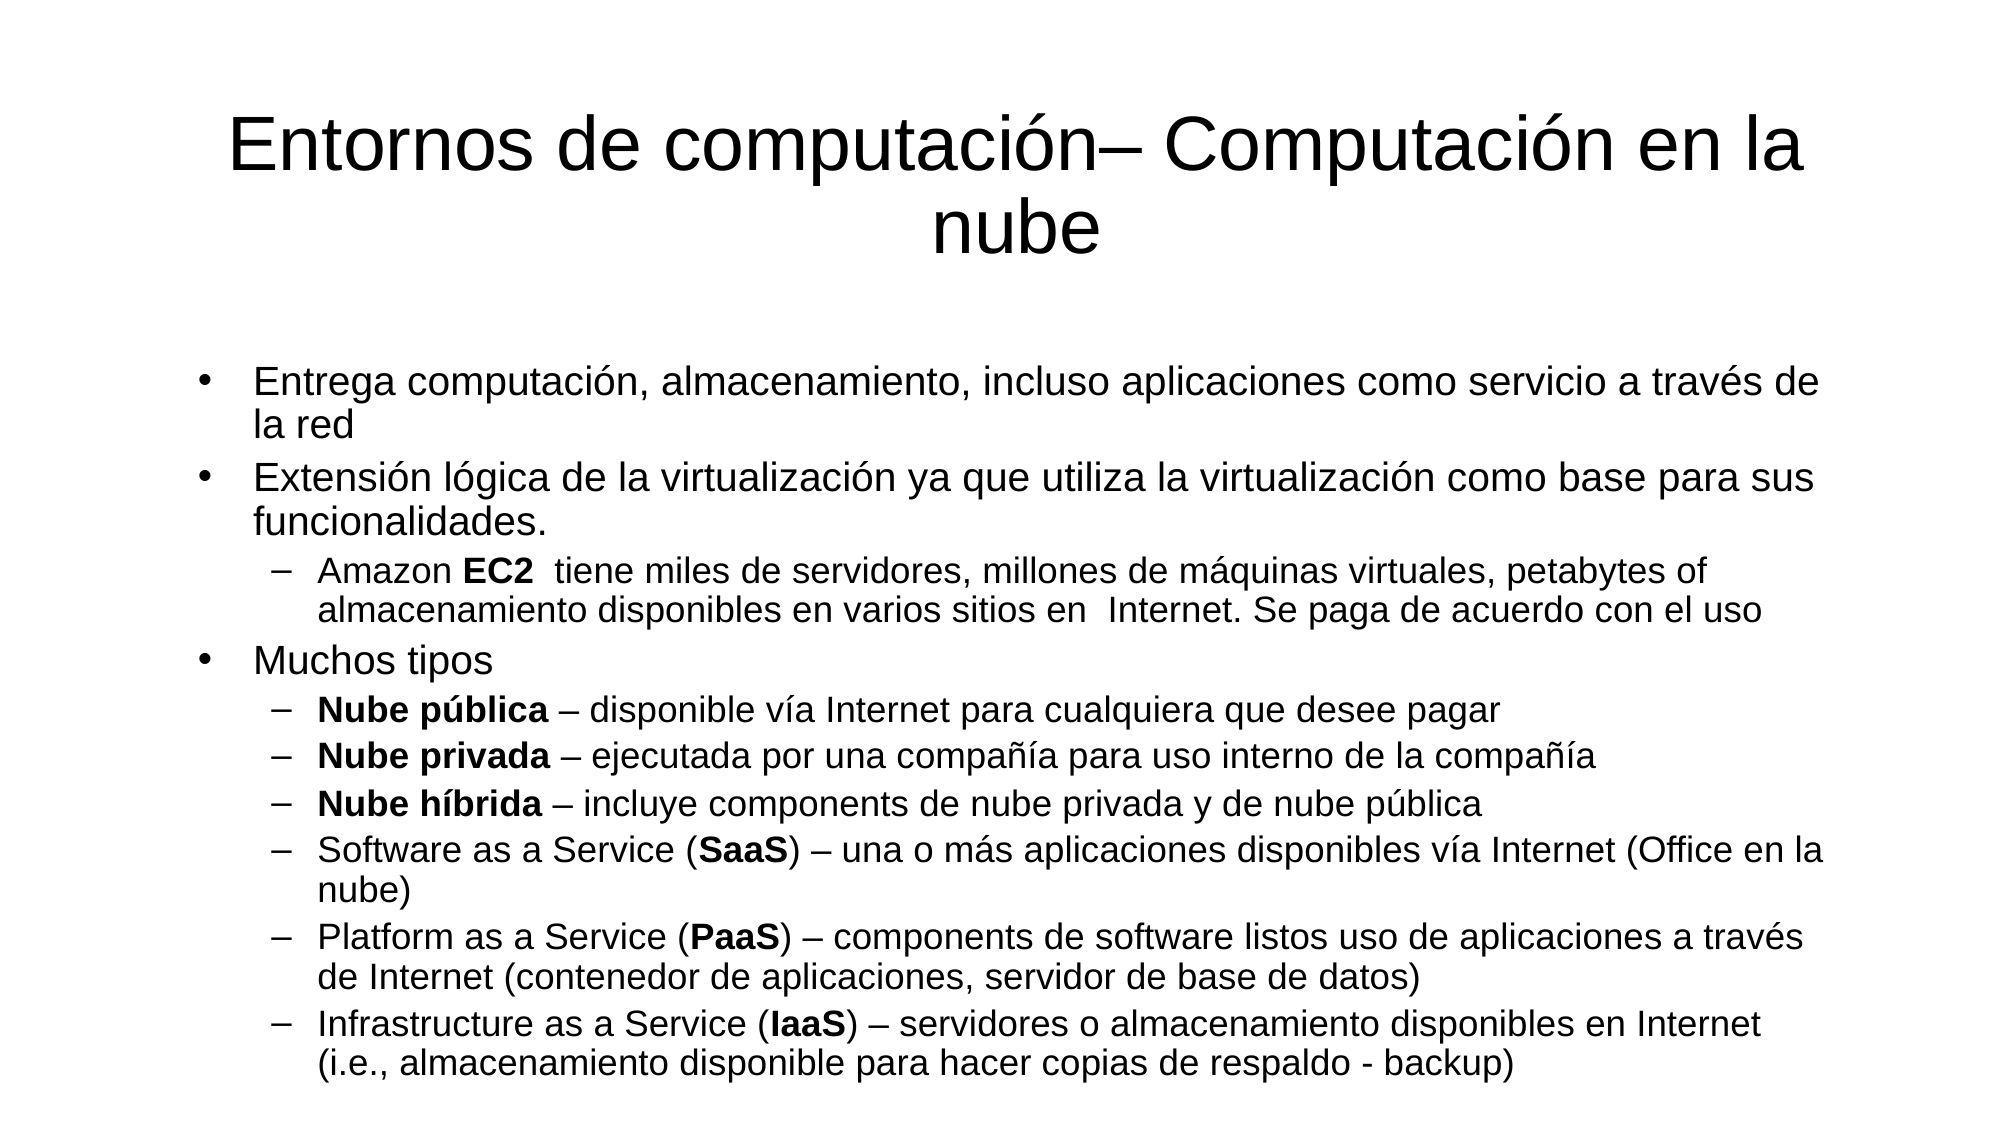

# Entornos de computación– Computación en la nube
Entrega computación, almacenamiento, incluso aplicaciones como servicio a través de la red
Extensión lógica de la virtualización ya que utiliza la virtualización como base para sus funcionalidades.
Amazon EC2  tiene miles de servidores, millones de máquinas virtuales, petabytes of almacenamiento disponibles en varios sitios en  Internet. Se paga de acuerdo con el uso
Muchos tipos
Nube pública – disponible vía Internet para cualquiera que desee pagar
Nube privada – ejecutada por una compañía para uso interno de la compañía
Nube híbrida – incluye components de nube privada y de nube pública
Software as a Service (SaaS) – una o más aplicaciones disponibles vía Internet (Office en la nube)
Platform as a Service (PaaS) – components de software listos uso de aplicaciones a través de Internet (contenedor de aplicaciones, servidor de base de datos)
Infrastructure as a Service (IaaS) – servidores o almacenamiento disponibles en Internet (i.e., almacenamiento disponible para hacer copias de respaldo - backup)